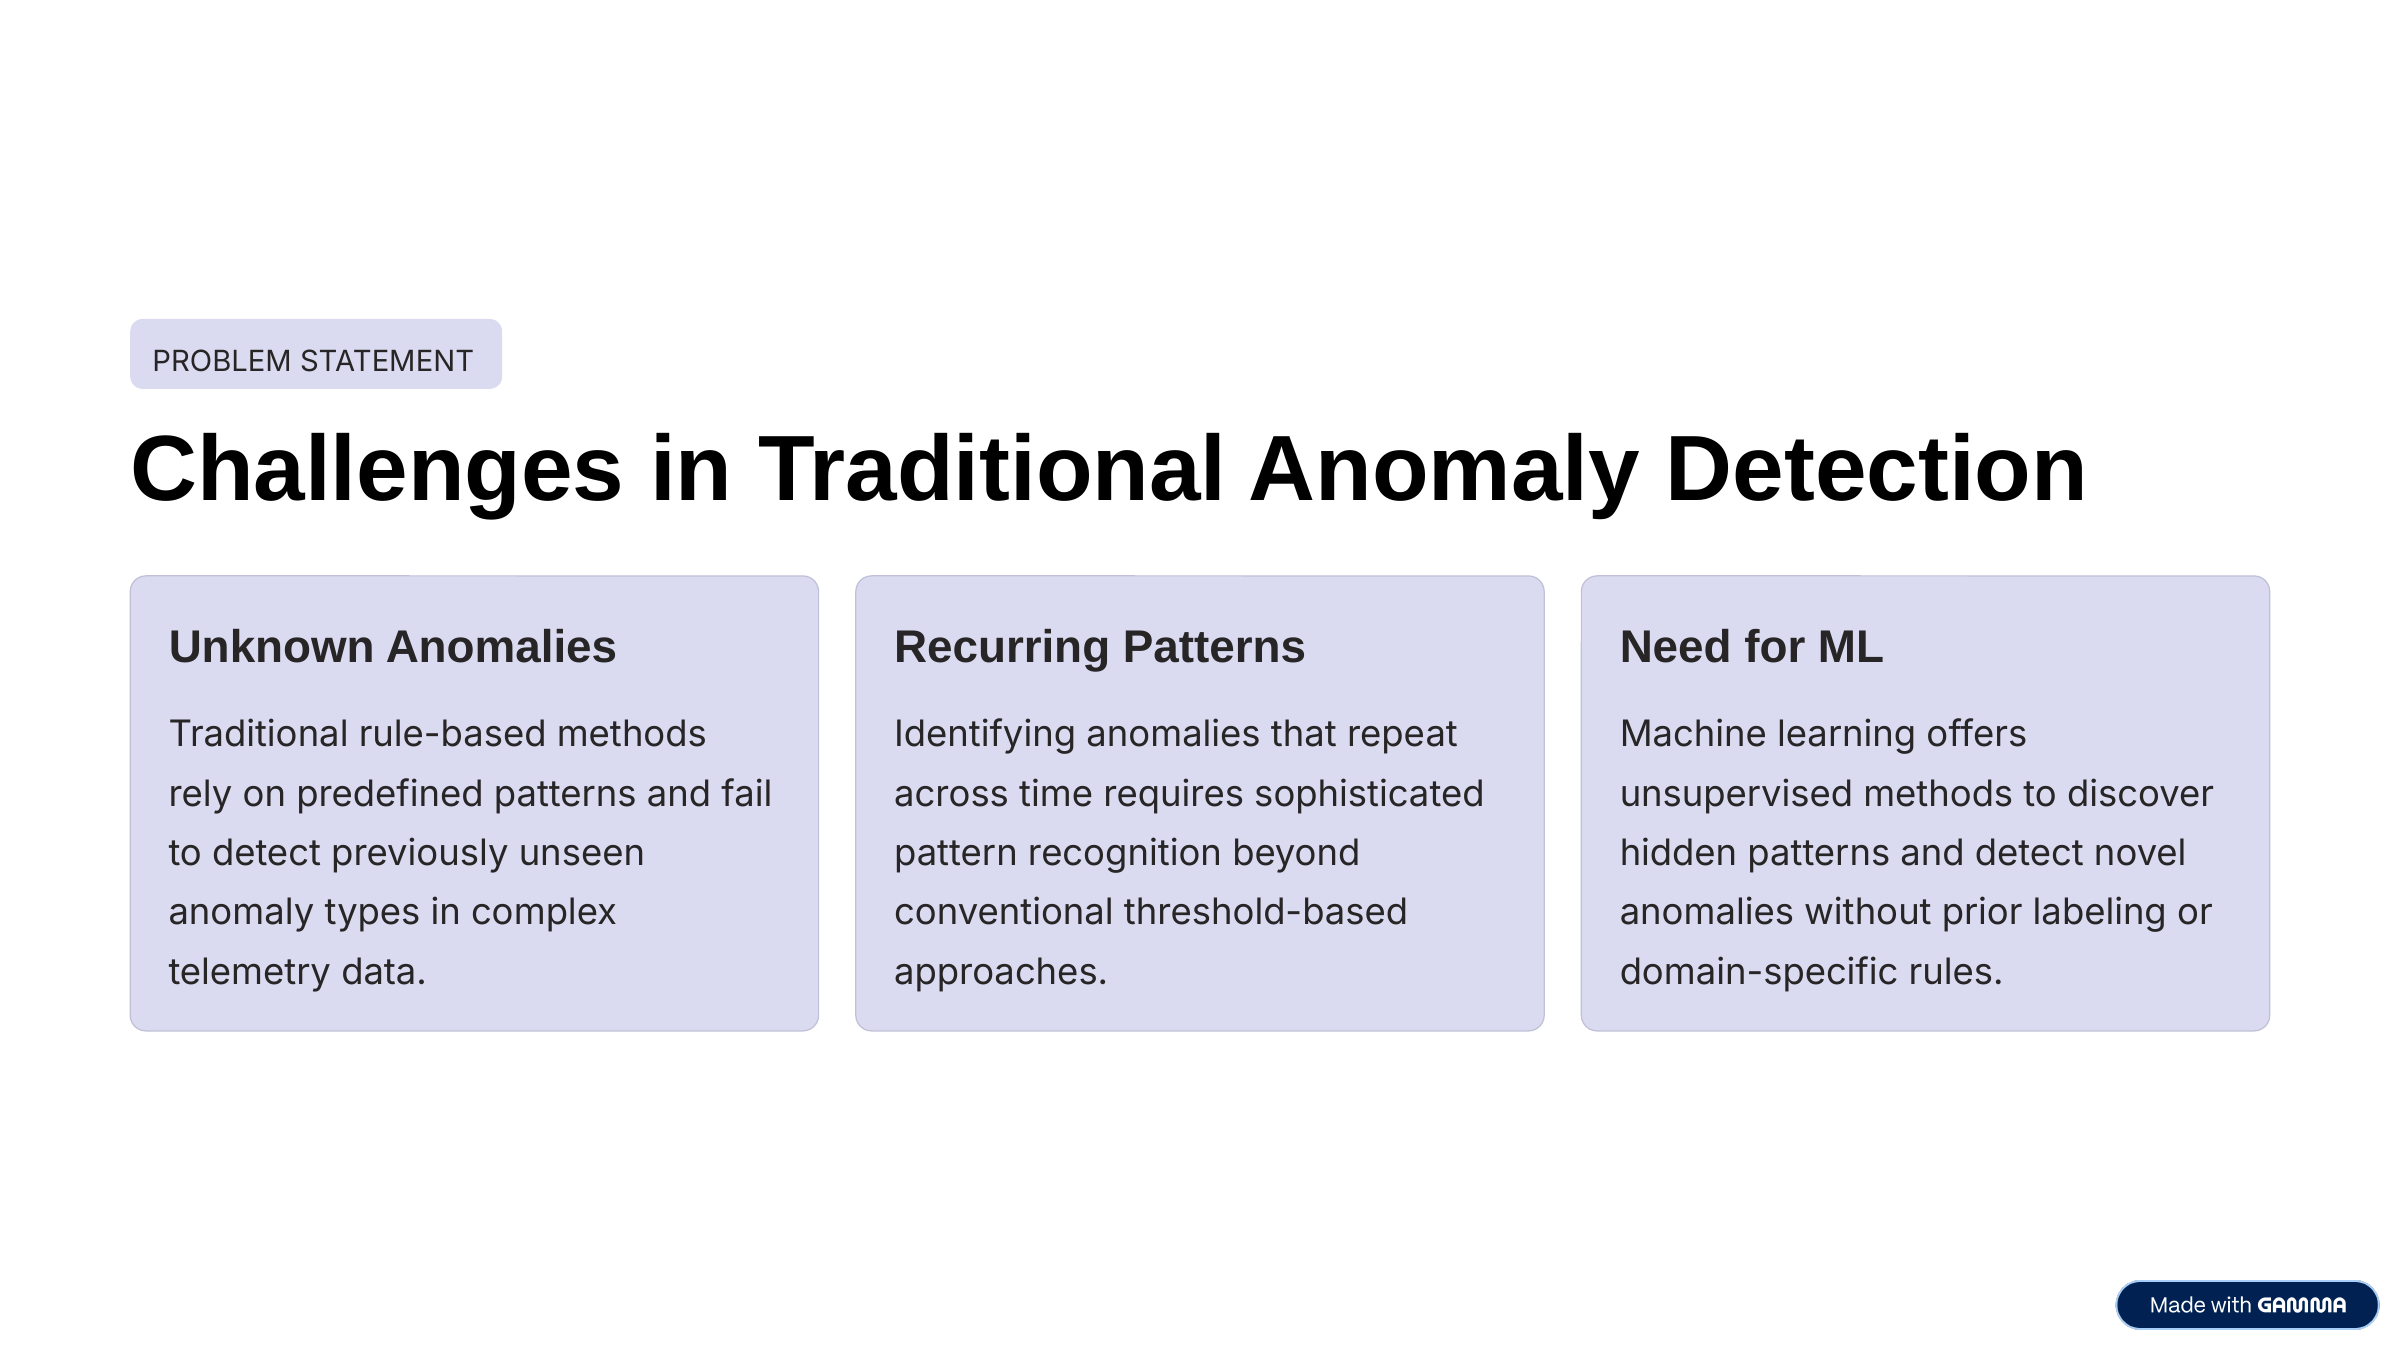

PROBLEM STATEMENT
Challenges in Traditional Anomaly Detection

Unknown Anomalies
Recurring Patterns
Need for ML
Traditional rule-based methods rely on predefined patterns and fail to detect previously unseen anomaly types in complex telemetry data.
Identifying anomalies that repeat across time requires sophisticated pattern recognition beyond conventional threshold-based approaches.
Machine learning offers unsupervised methods to discover hidden patterns and detect novel anomalies without prior labeling or domain-specific rules.